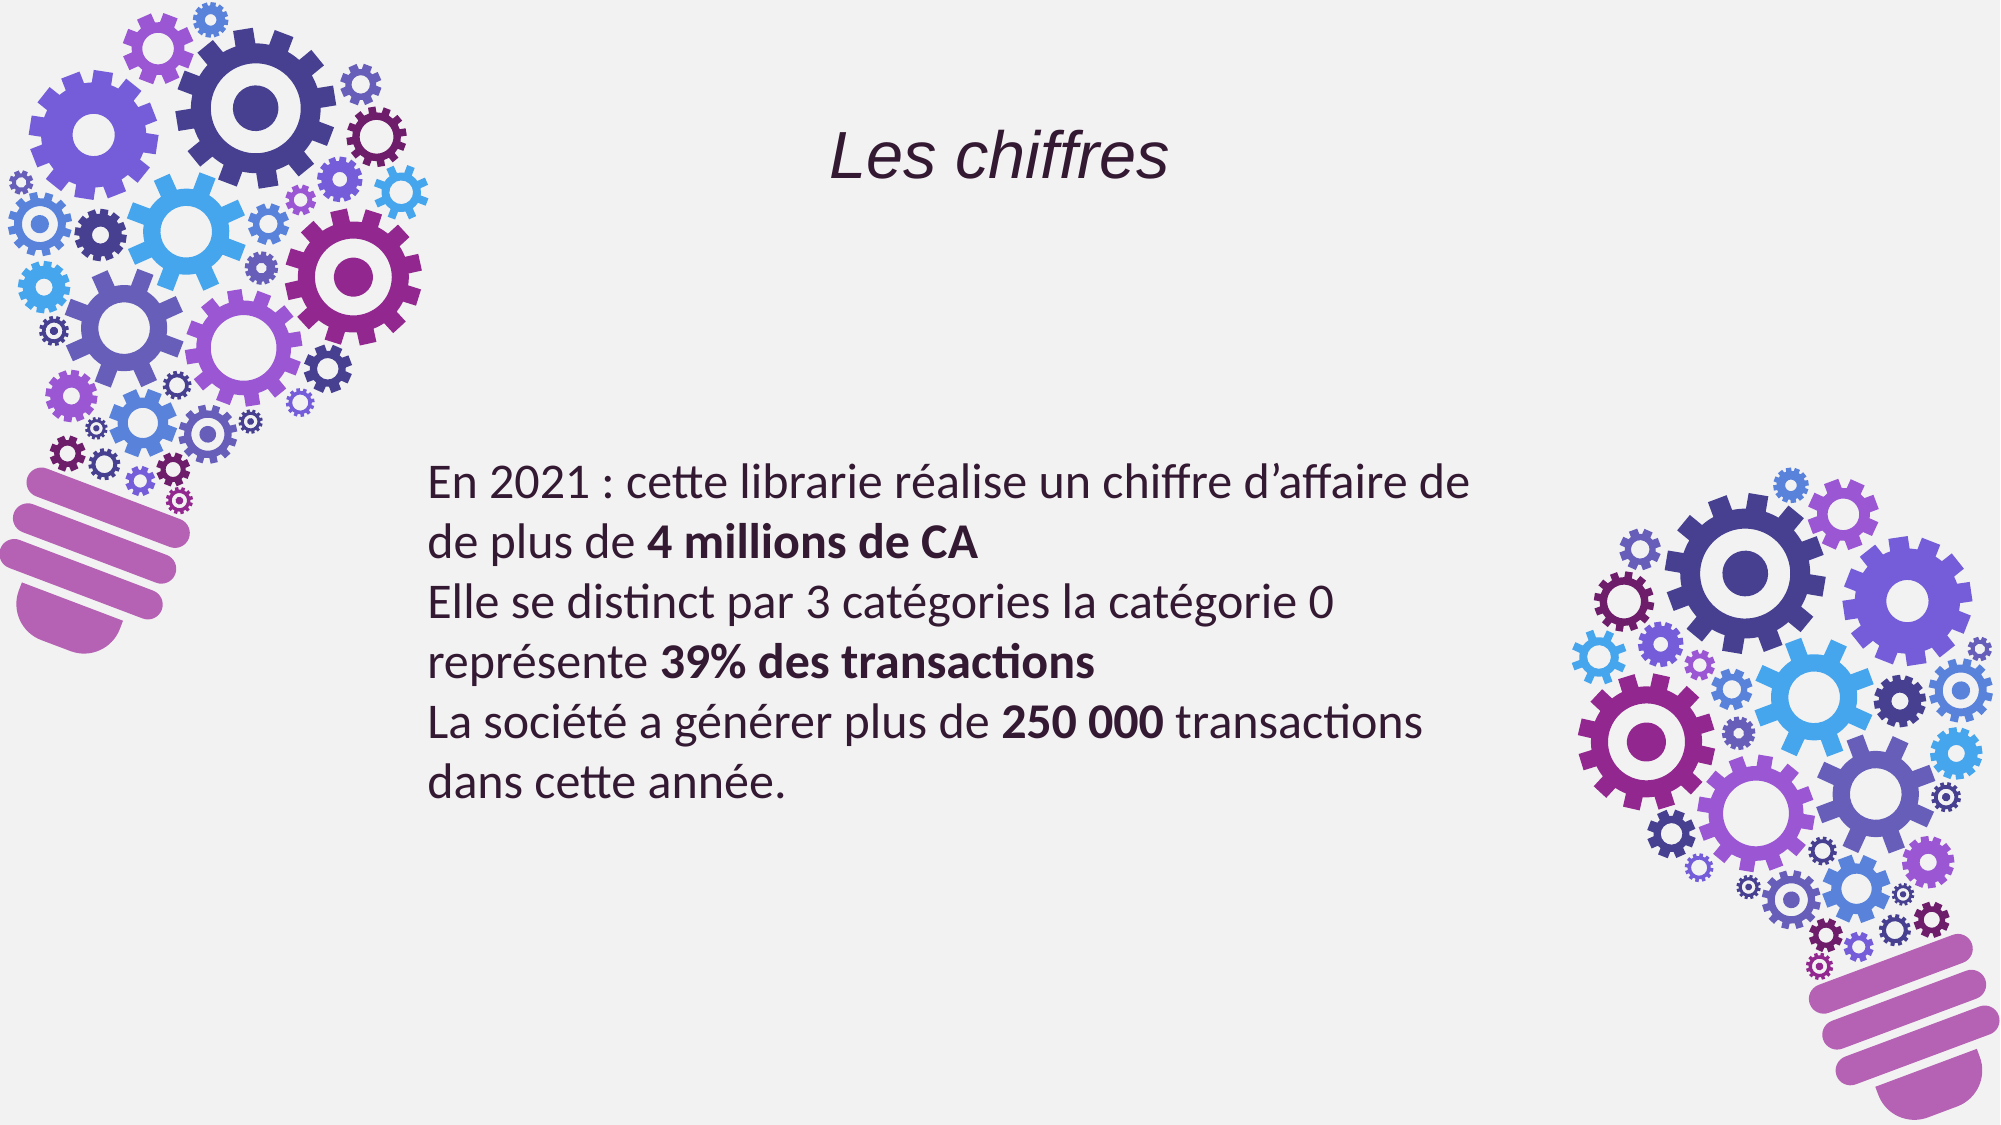

Les chiffres
En 2021 : cette librarie réalise un chiffre d’affaire de de plus de 4 millions de CA
Elle se distinct par 3 catégories la catégorie 0 représente 39% des transactions
La société a générer plus de 250 000 transactions dans cette année.